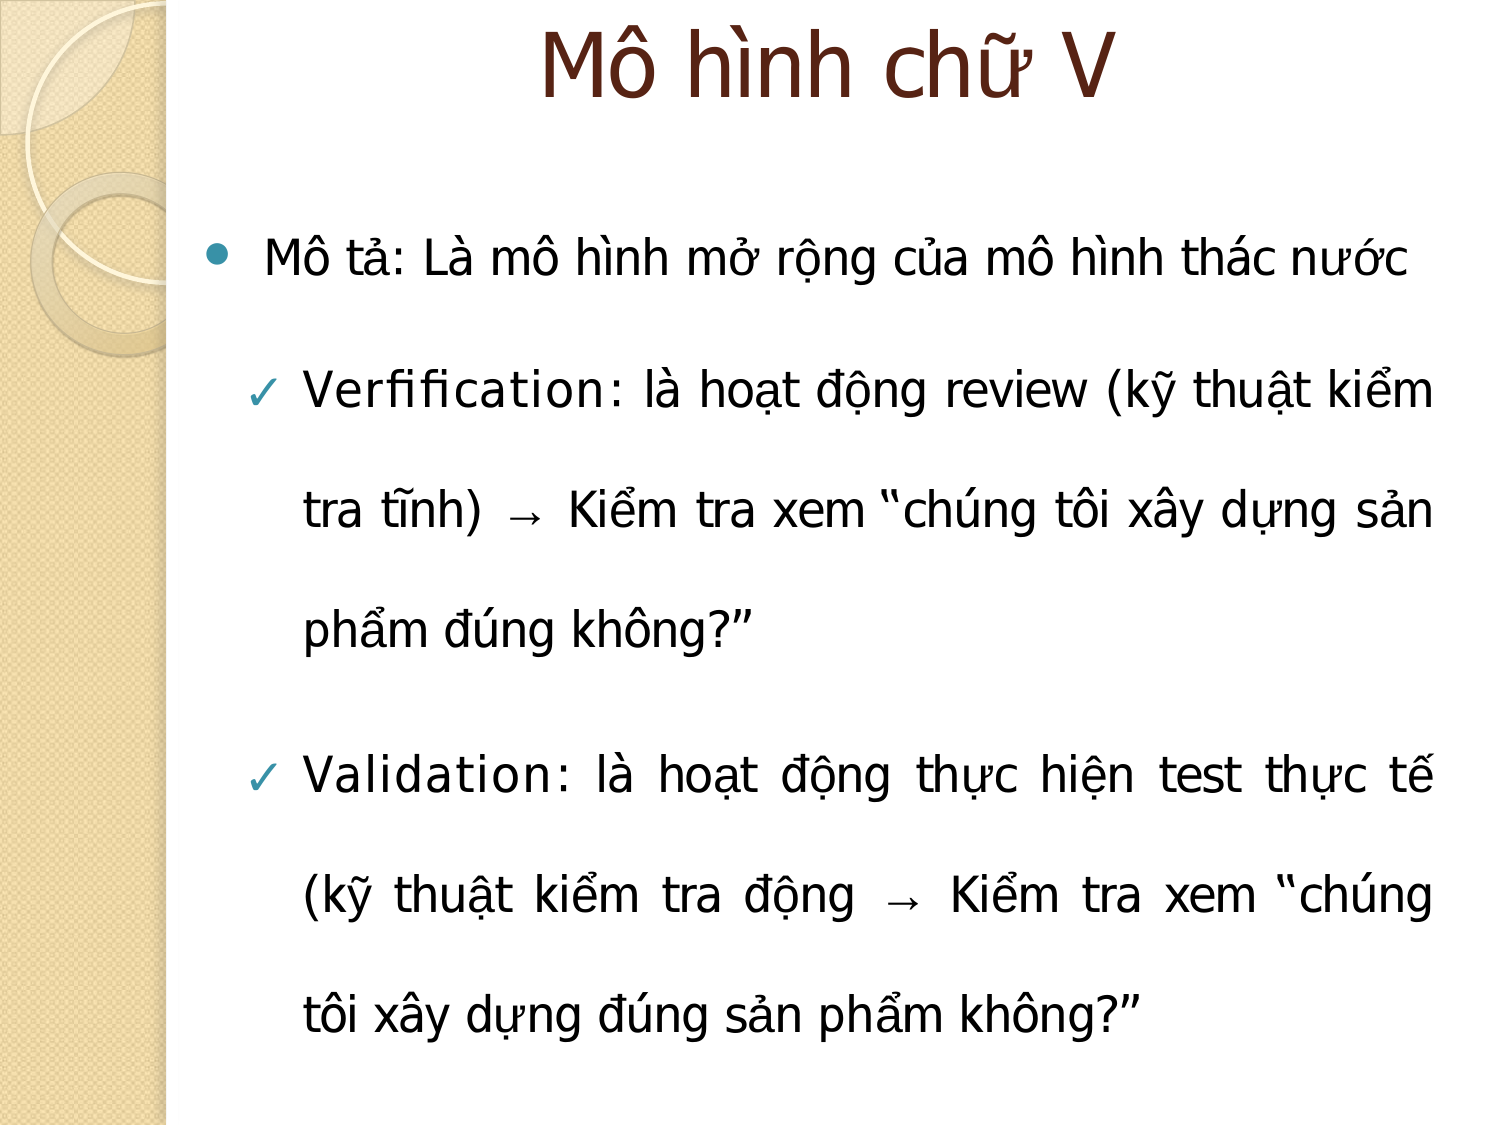

# Mô hình chữ V

Mô tả: Là mô hình mở rộng của mô hình thác nước
Verfification: là hoạt động review (kỹ thuật kiểm tra tĩnh) → Kiểm tra xem “chúng tôi xây dựng sản phẩm đúng không?”
Validation: là hoạt động thực hiện test thực tế (kỹ thuật kiểm tra động → Kiểm tra xem “chúng tôi xây dựng đúng sản phẩm không?”